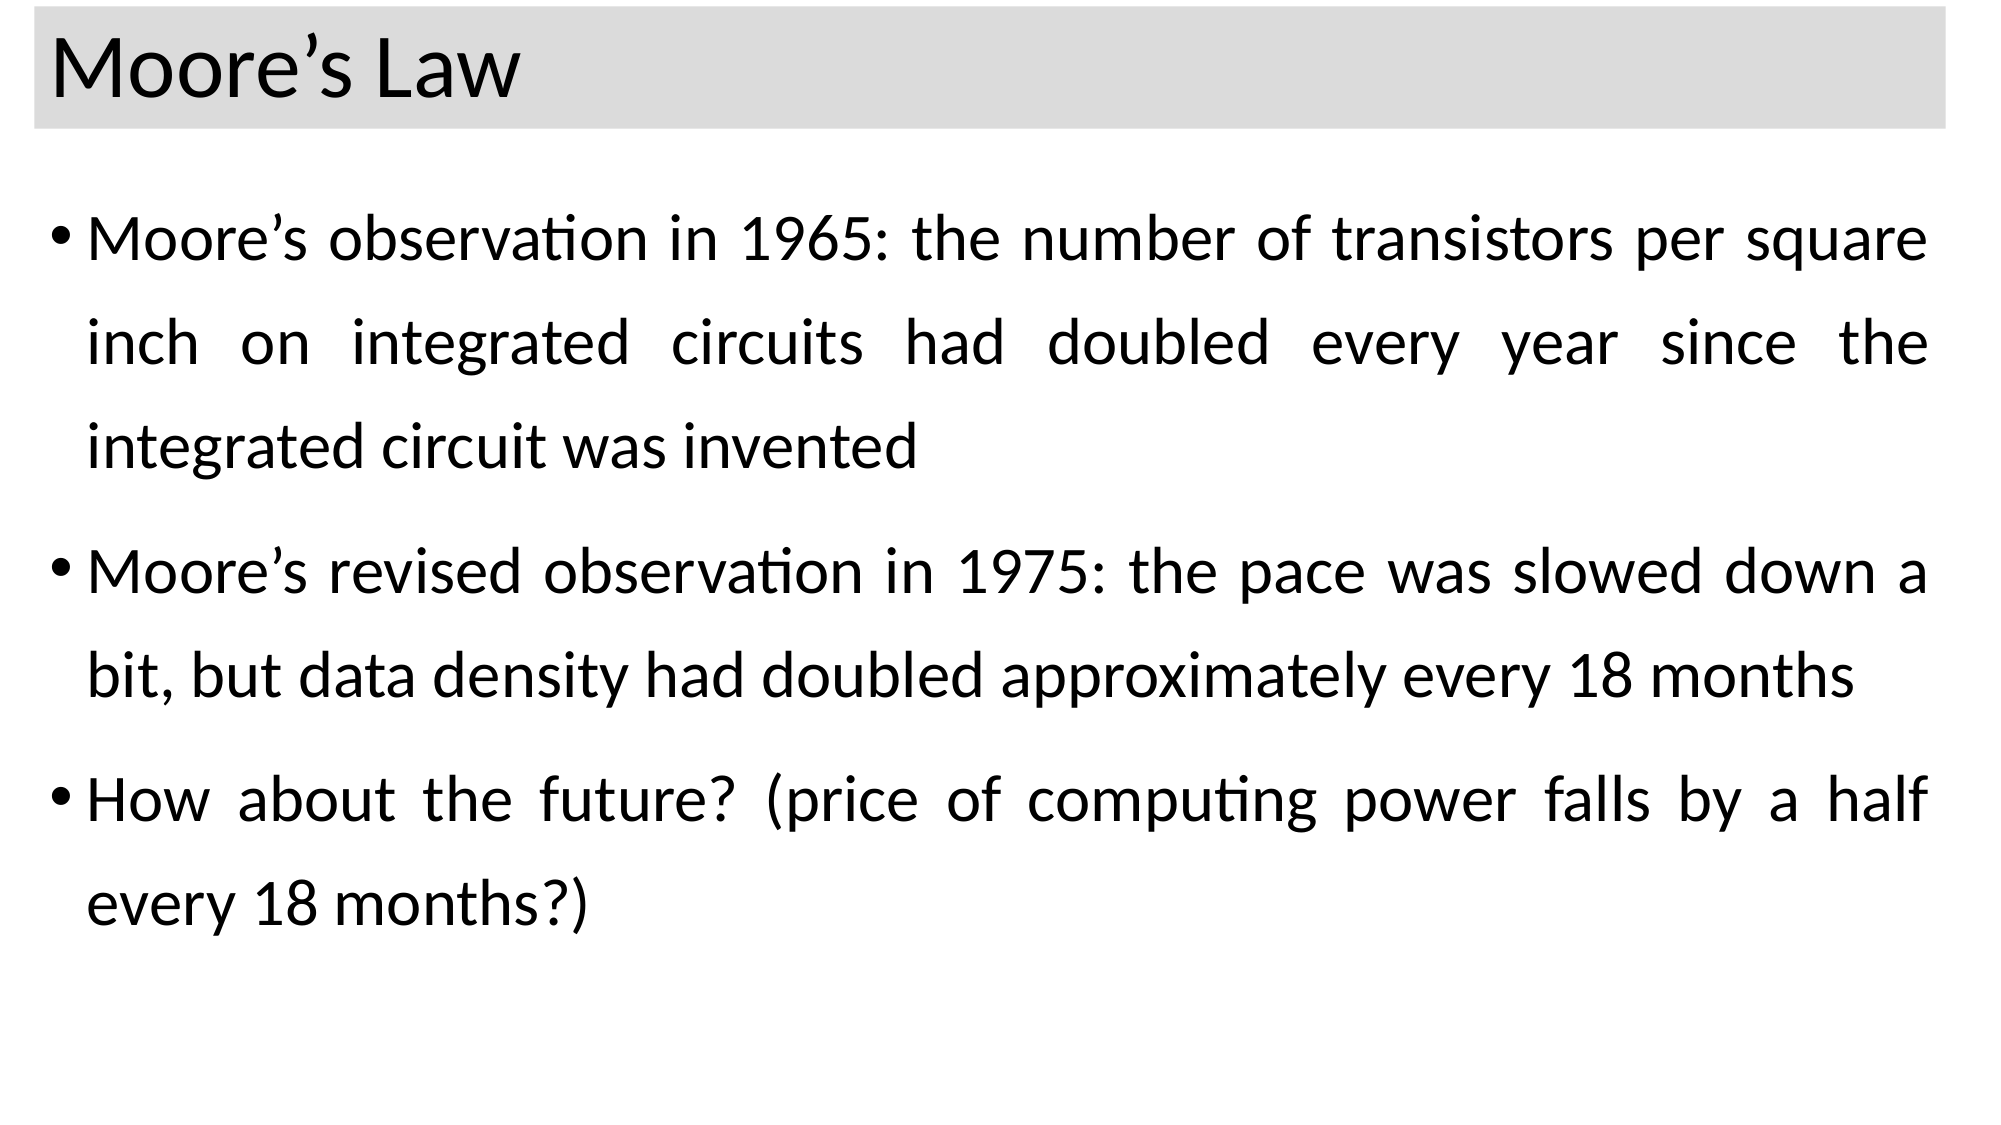

# Moore’s Law
Moore’s observation in 1965: the number of transistors per square inch on integrated circuits had doubled every year since the integrated circuit was invented
Moore’s revised observation in 1975: the pace was slowed down a bit, but data density had doubled approximately every 18 months
How about the future? (price of computing power falls by a half every 18 months?)